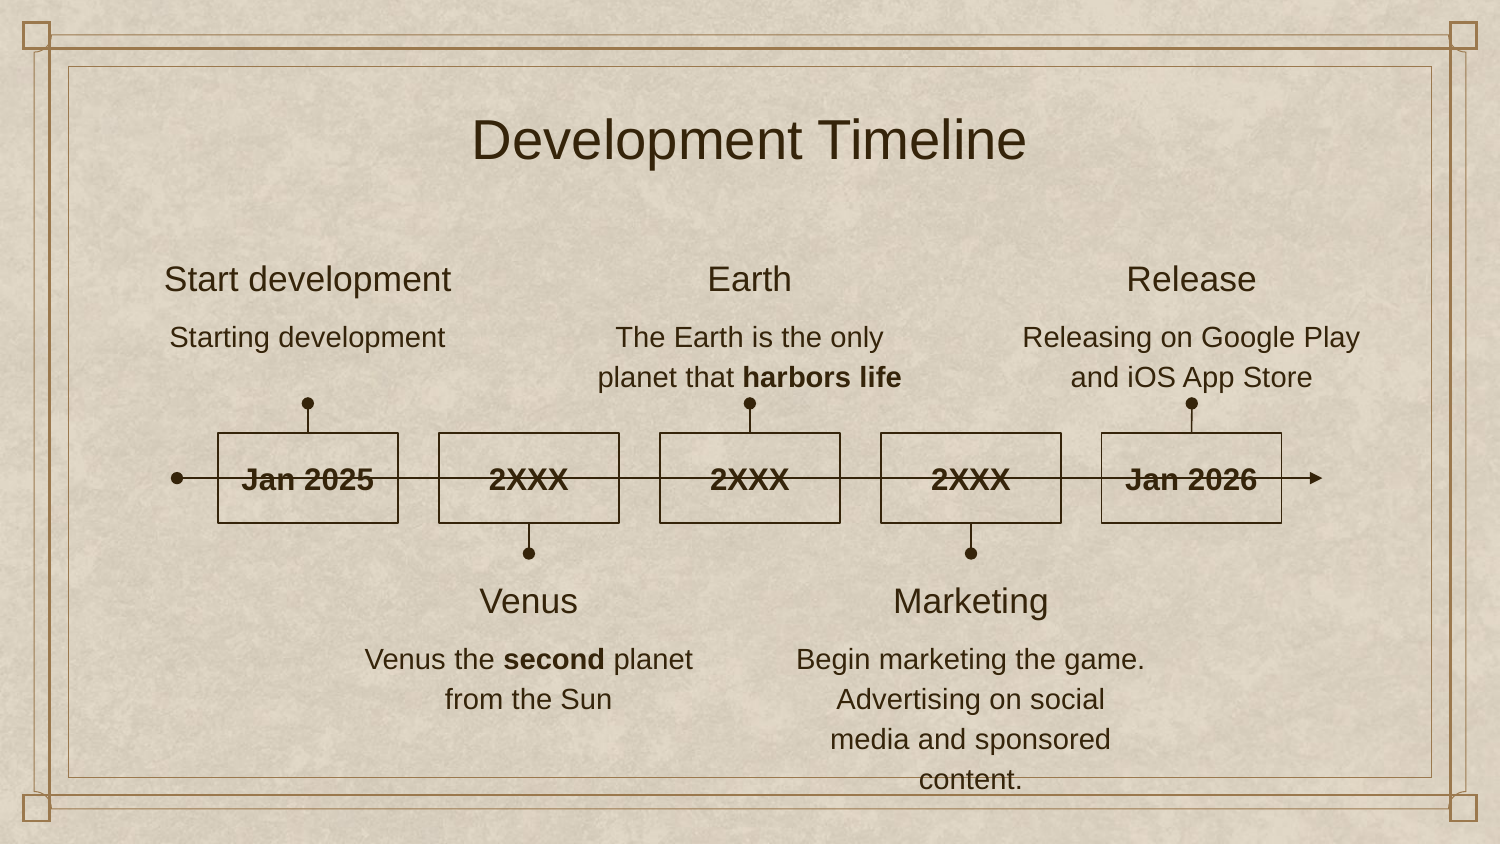

# Development Timeline
Start development
Starting development
Earth
The Earth is the only planet that harbors life
Release
Releasing on Google Play and iOS App Store
Jan 2025
2XXX
2XXX
2XXX
Jan 2026
Venus
Venus the second planet from the Sun
Marketing
Begin marketing the game. Advertising on social media and sponsored content.